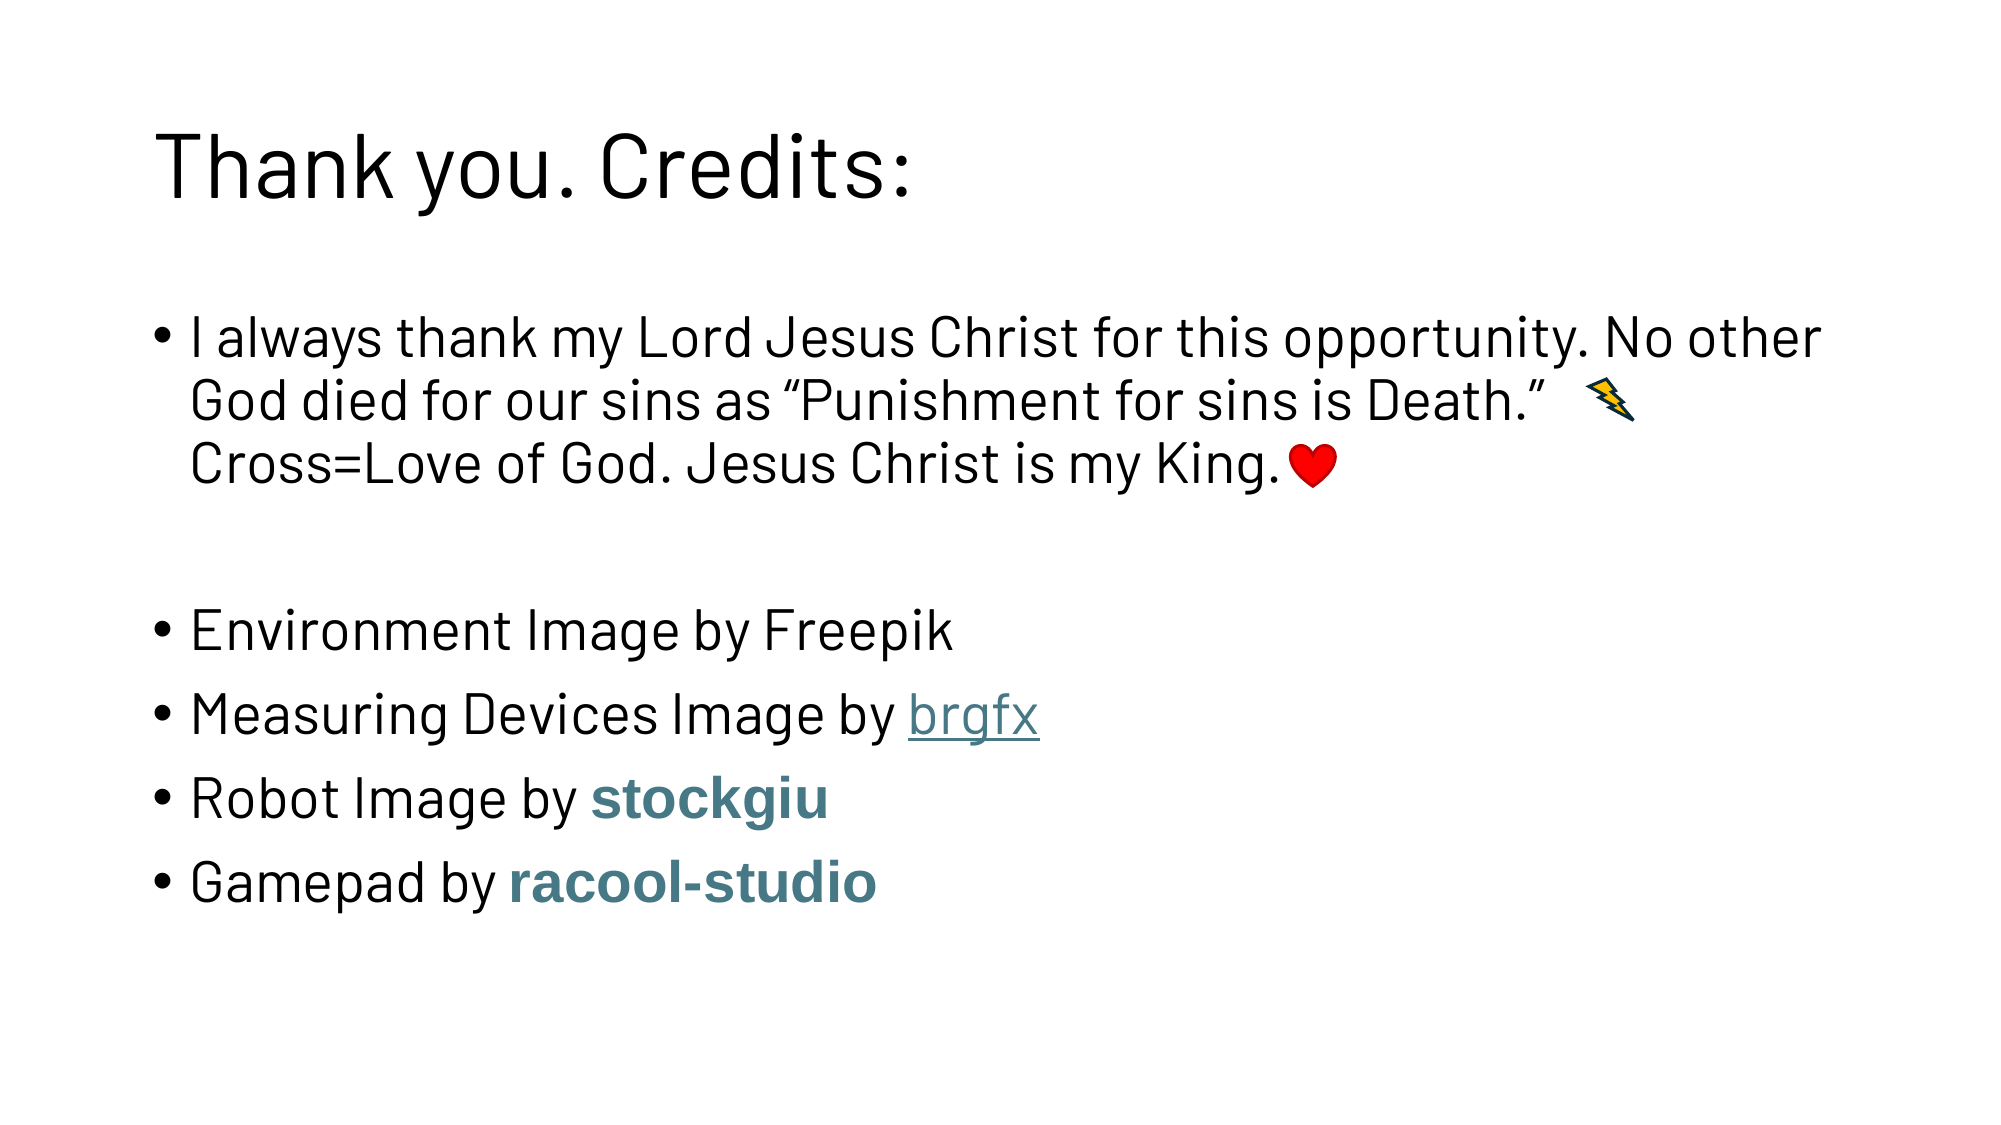

# Thank you. Credits:
I always thank my Lord Jesus Christ for this opportunity. No other God died for our sins as “Punishment for sins is Death.” Cross=Love of God. Jesus Christ is my King.

Environment Image by Freepik
Measuring Devices Image by brgfx
Robot Image by stockgiu
Gamepad by racool-studio